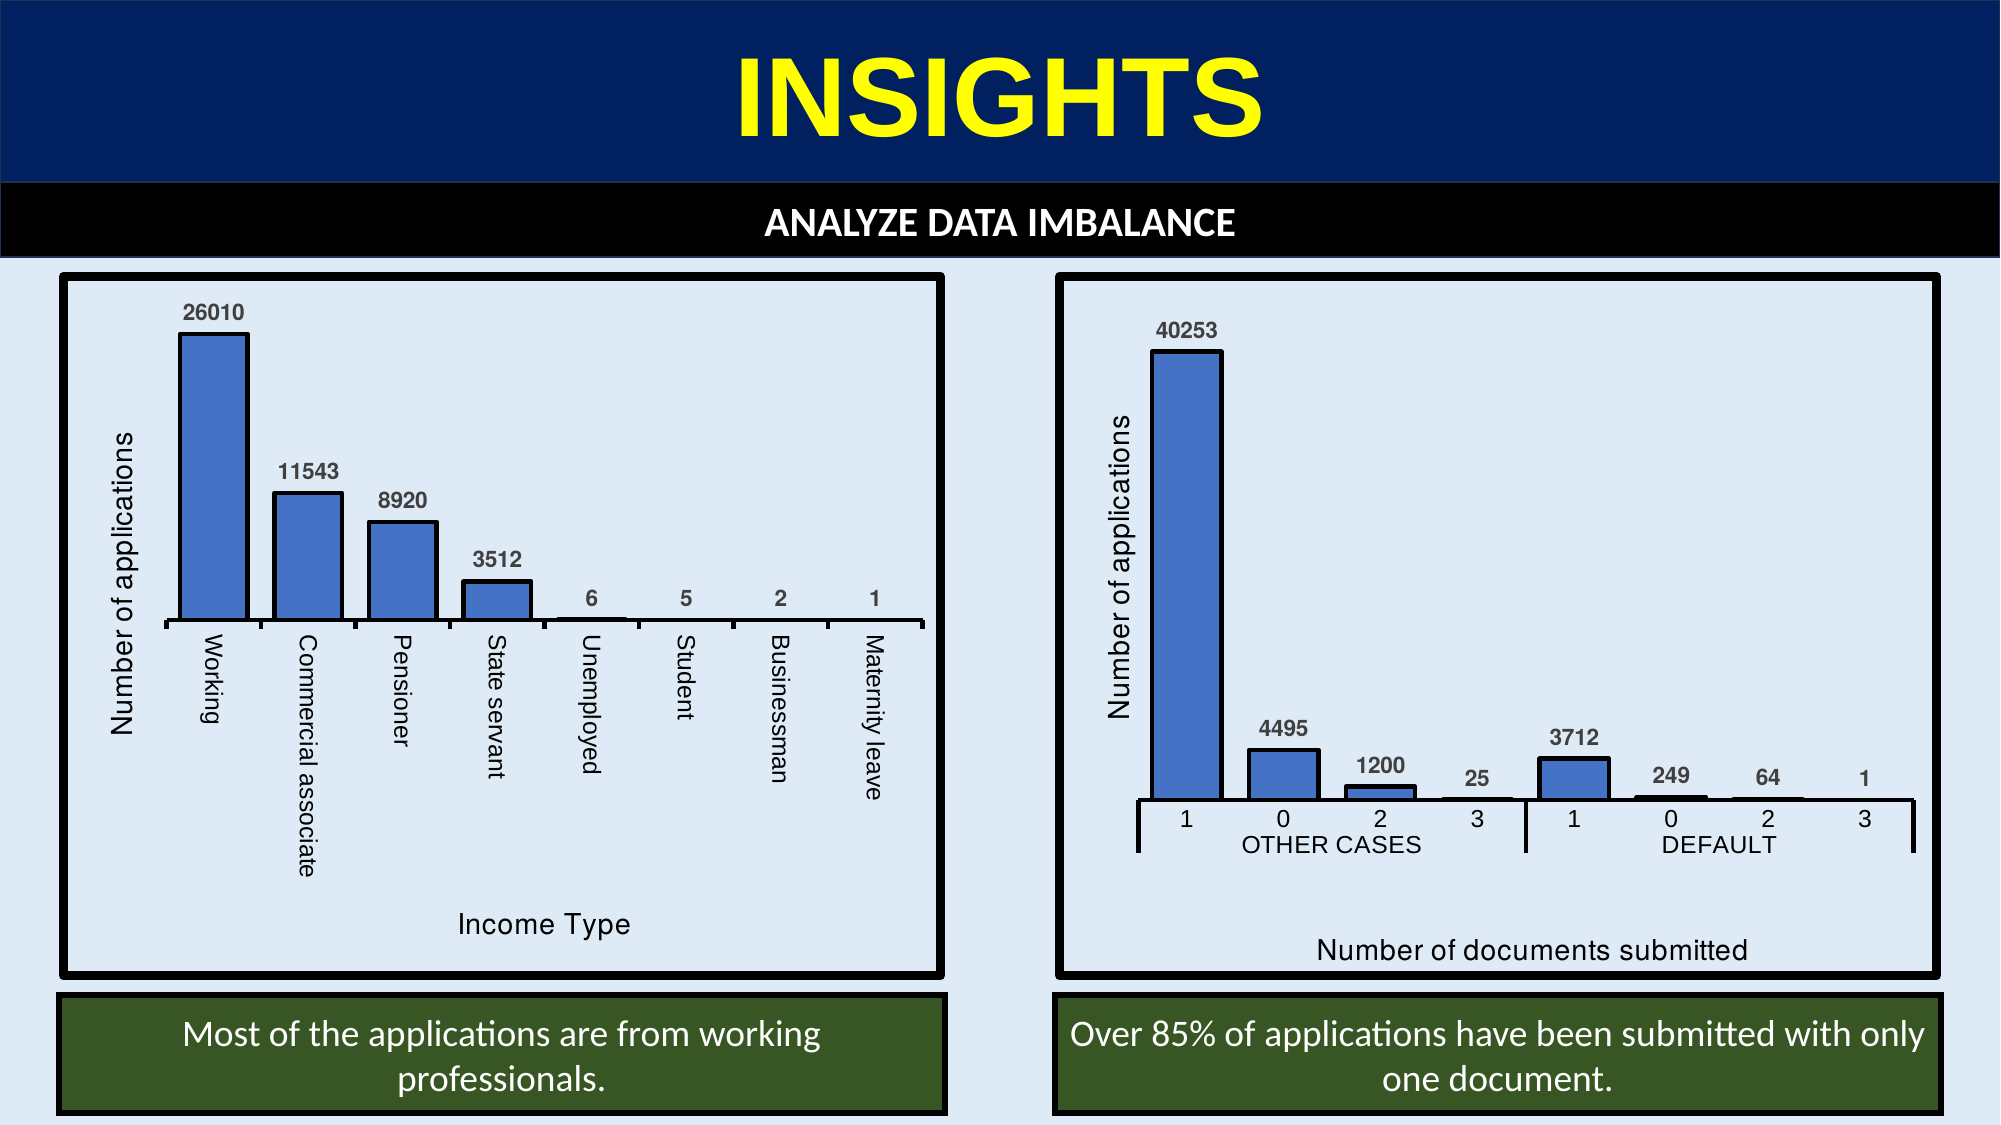

INSIGHTS
ANALYZE DATA IMBALANCE

### Chart

| Category | Total |
|---|---|
| Working | 26010.0 |
| Commercial associate | 11543.0 |
| Pensioner | 8920.0 |
| State servant | 3512.0 |
| Unemployed | 6.0 |
| Student | 5.0 |
| Businessman | 2.0 |
| Maternity leave | 1.0 |

### Chart

| Category | Total |
|---|---|
| 1 | 40253.0 |
| 0 | 4495.0 |
| 2 | 1200.0 |
| 3 | 25.0 |
| 1 | 3712.0 |
| 0 | 249.0 |
| 2 | 64.0 |
| 3 | 1.0 |
Most of the applications are from working professionals.
Over 85% of applications have been submitted with only one document.